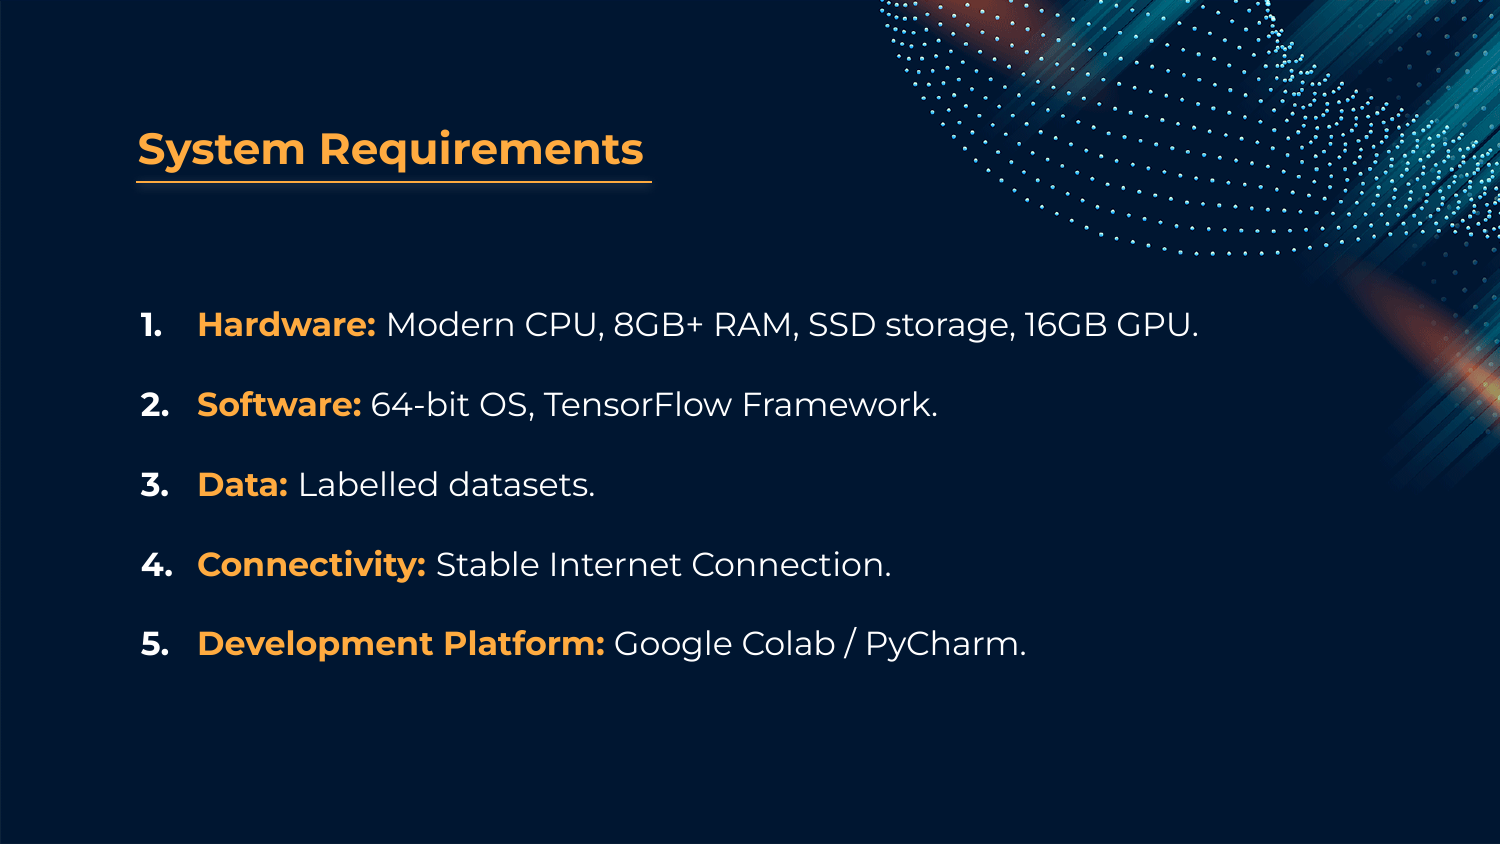

# System Requirements
Hardware: Modern CPU, 8GB+ RAM, SSD storage, 16GB GPU.
Software: 64-bit OS, TensorFlow Framework.
Data: Labelled datasets.
Connectivity: Stable Internet Connection.
Development Platform: Google Colab / PyCharm.